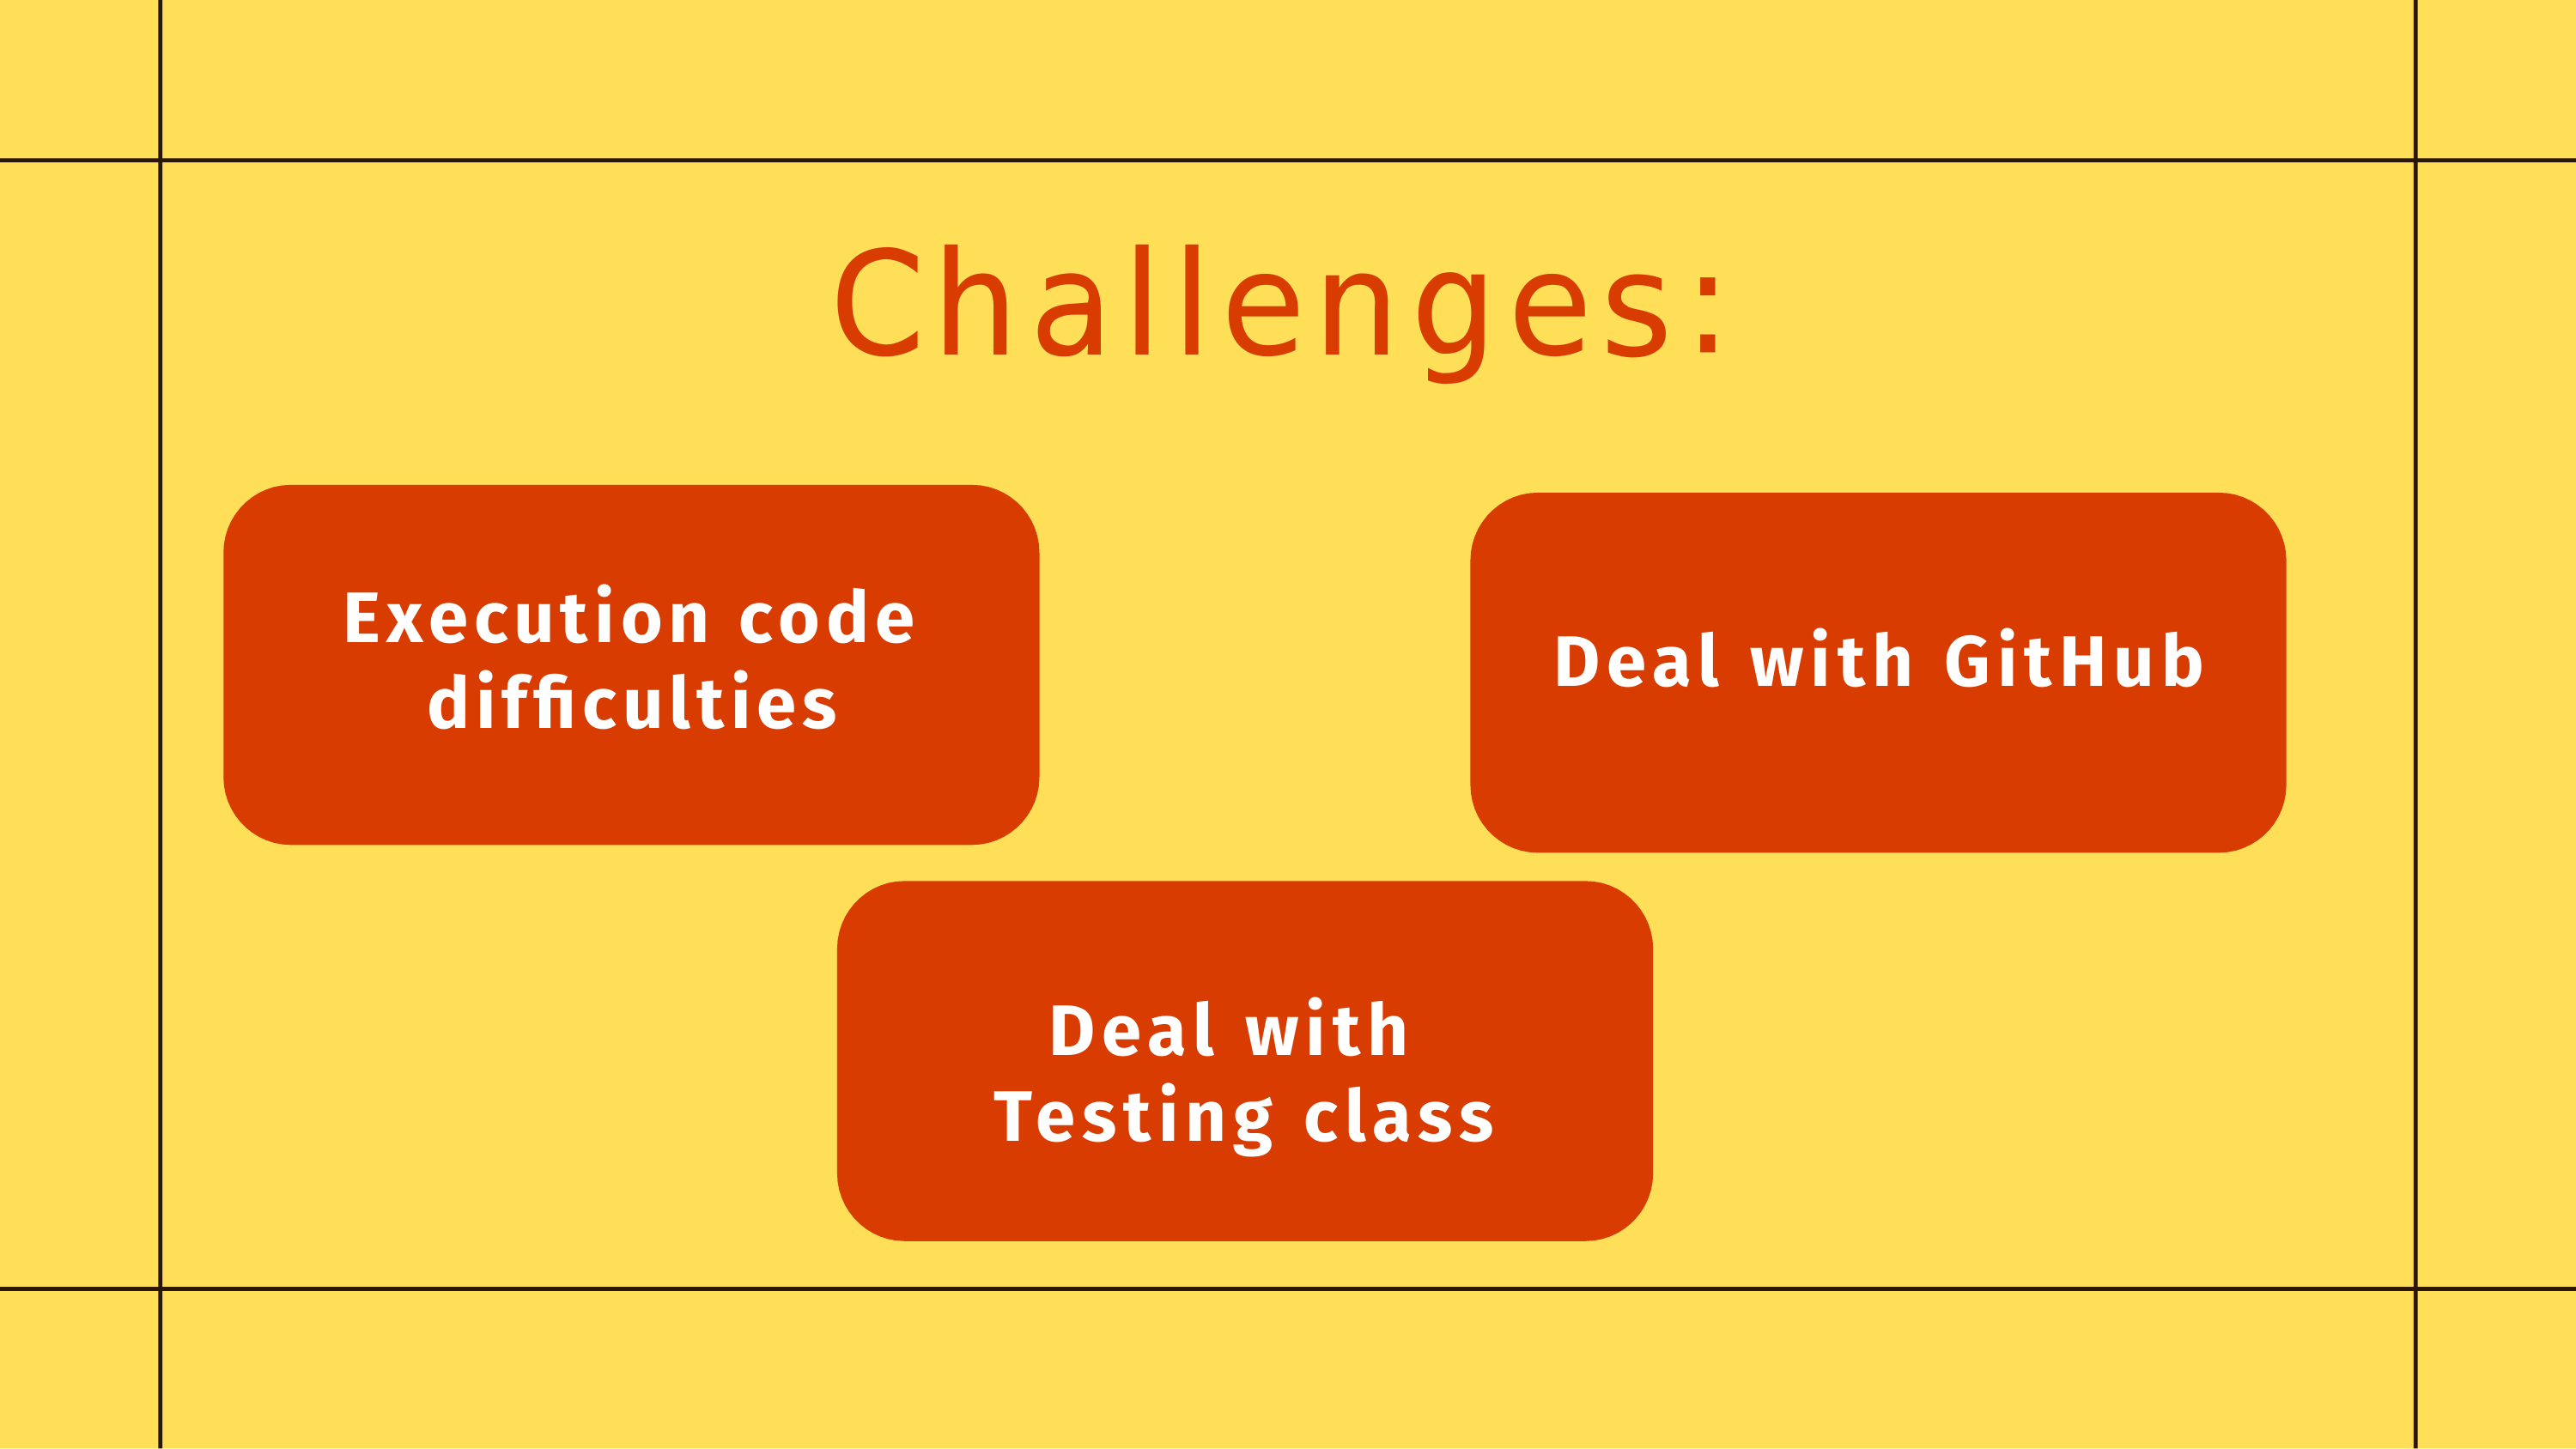

# Challenges:

Execution code difficulties
Deal with GitHub

Deal with
Testing class